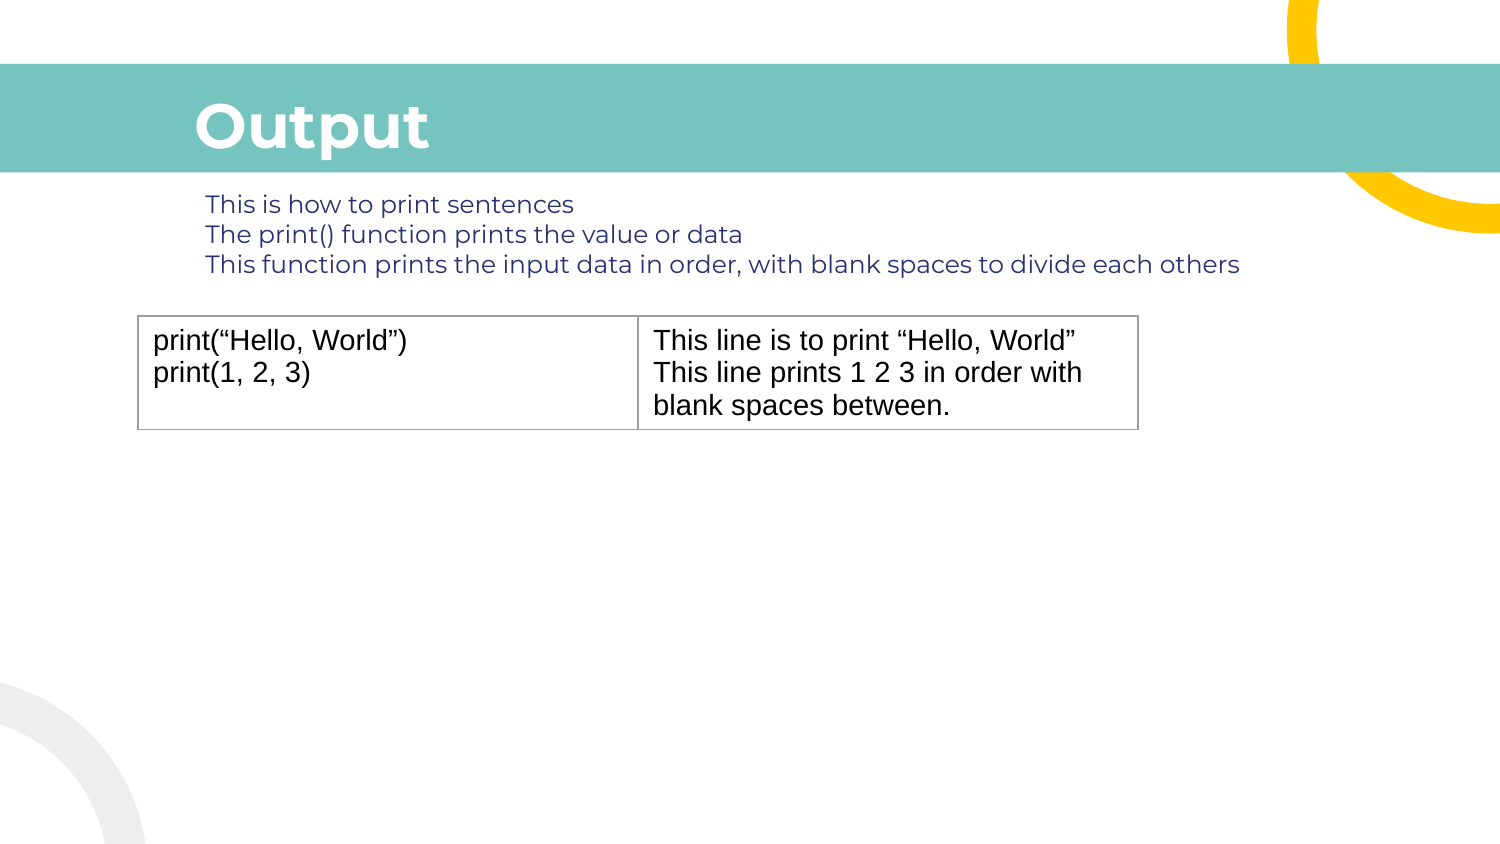

# Output
This is how to print sentences
The print() function prints the value or data
This function prints the input data in order, with blank spaces to divide each others

| print(“Hello, World”) print(1, 2, 3) | This line is to print “Hello, World” This line prints 1 2 3 in order with blank spaces between. |
| --- | --- |